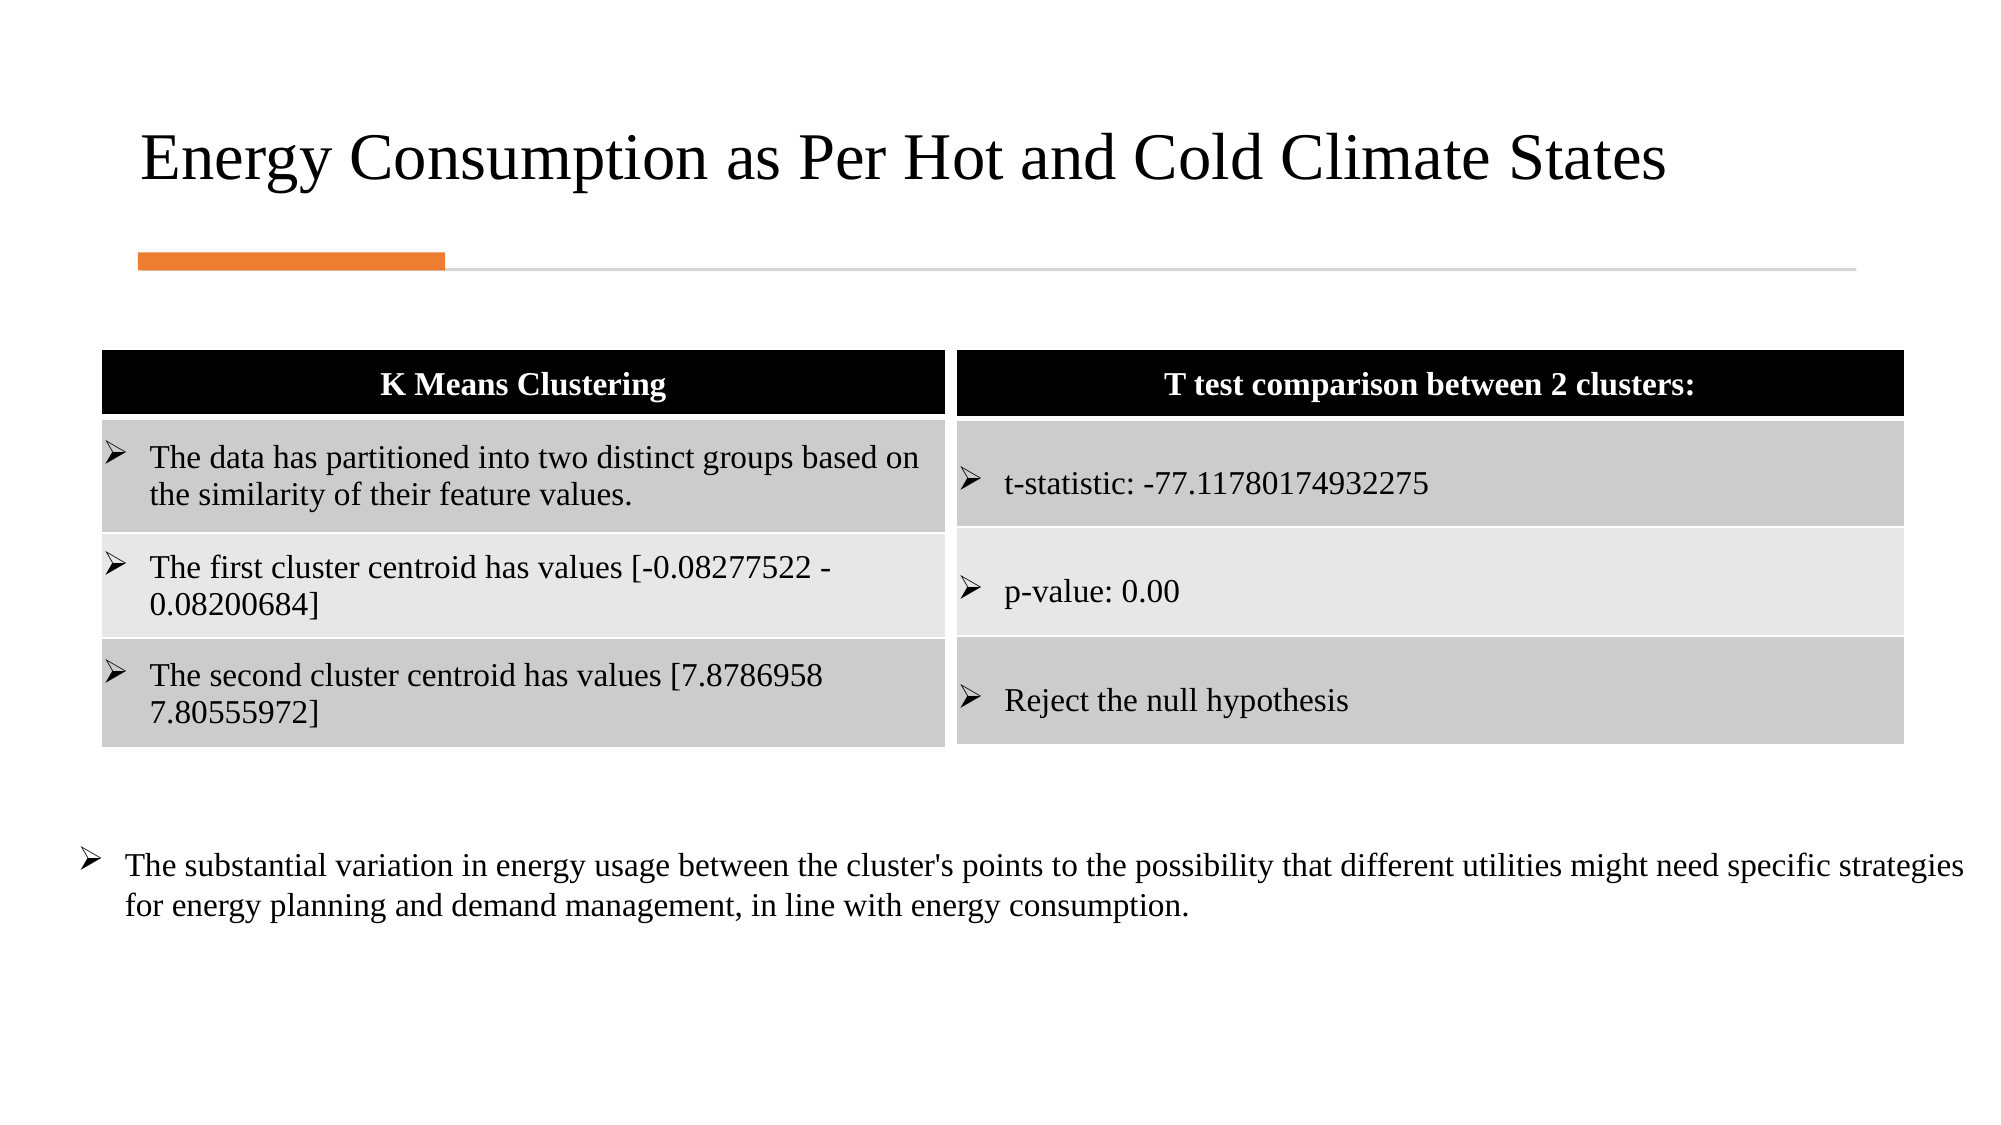

Energy Consumption as Per Hot and Cold Climate States

| K Means Clustering |
| --- |
| The data has partitioned into two distinct groups based on the similarity of their feature values. |
| The first cluster centroid has values [-0.08277522 -0.08200684] |
| The second cluster centroid has values [7.8786958 7.80555972] |
| T test comparison between 2 clusters: |
| --- |
| t-statistic: -77.11780174932275 |
| p-value: 0.00 |
| Reject the null hypothesis |
The substantial variation in energy usage between the cluster's points to the possibility that different utilities might need specific strategies for energy planning and demand management, in line with energy consumption.